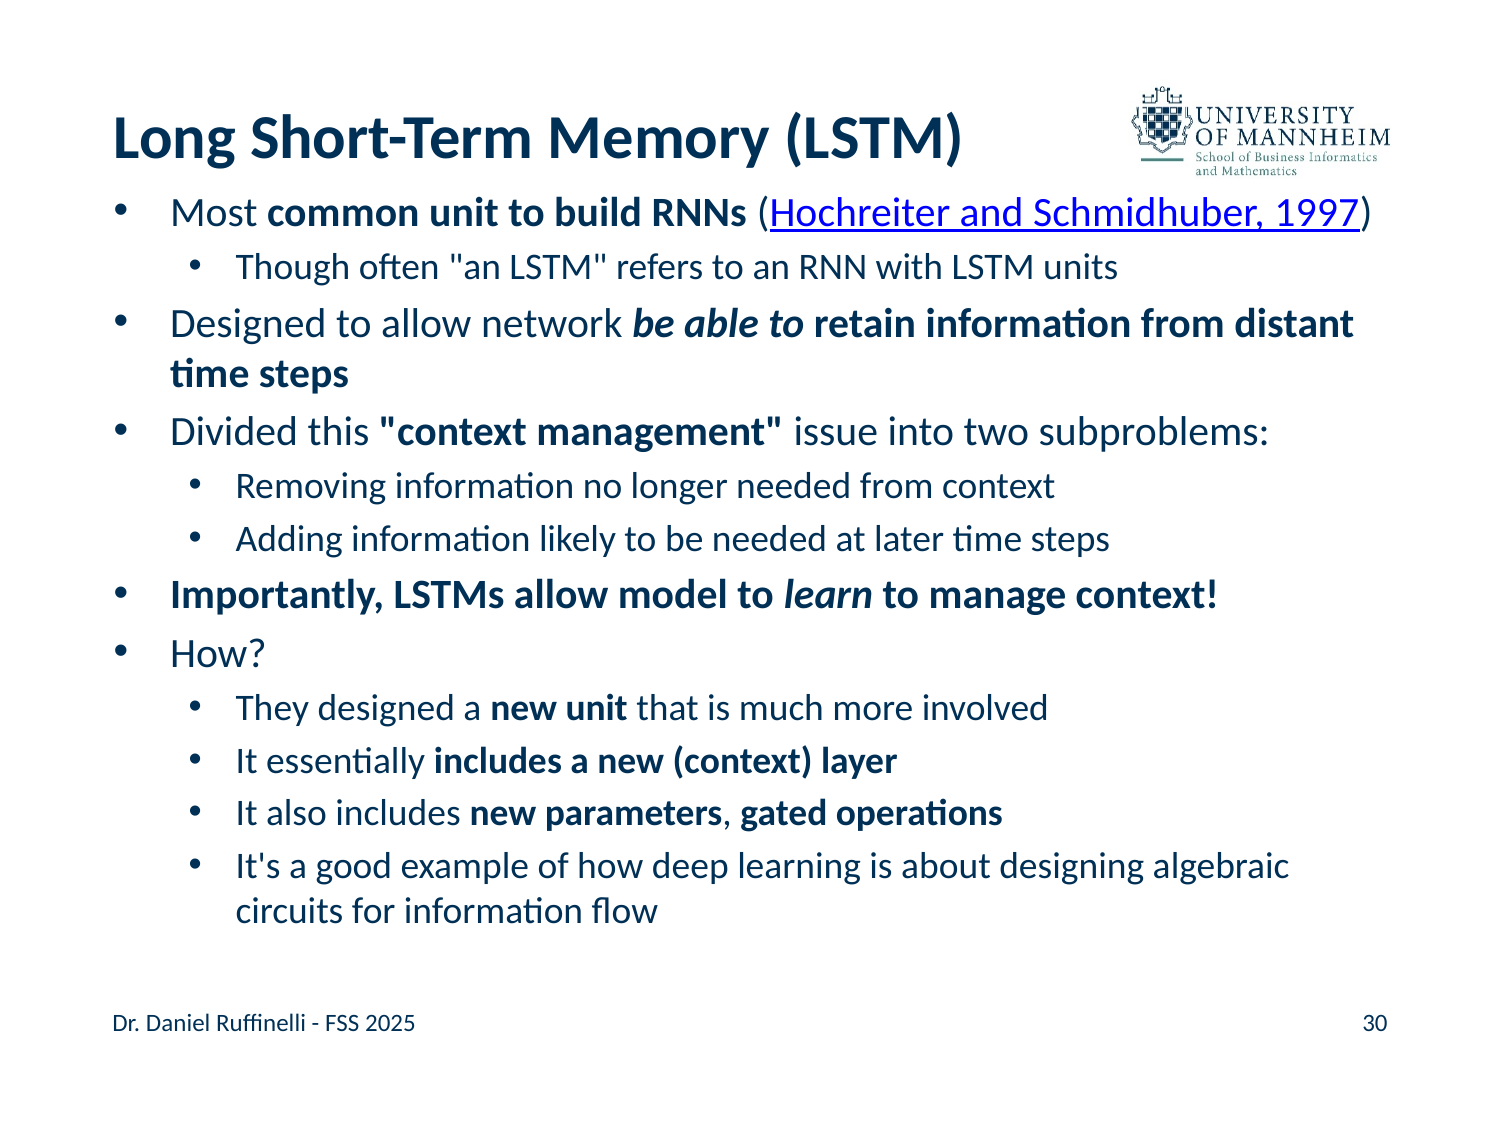

# Long Short-Term Memory (LSTM)
Most common unit to build RNNs (Hochreiter and Schmidhuber, 1997)
Though often "an LSTM" refers to an RNN with LSTM units
Designed to allow network be able to retain information from distant time steps
Divided this "context management" issue into two subproblems:
Removing information no longer needed from context
Adding information likely to be needed at later time steps
Importantly, LSTMs allow model to learn to manage context!
How?
They designed a new unit that is much more involved
It essentially includes a new (context) layer
It also includes new parameters, gated operations
It's a good example of how deep learning is about designing algebraic circuits for information flow

Dr. Daniel Ruffinelli - FSS 2025
30